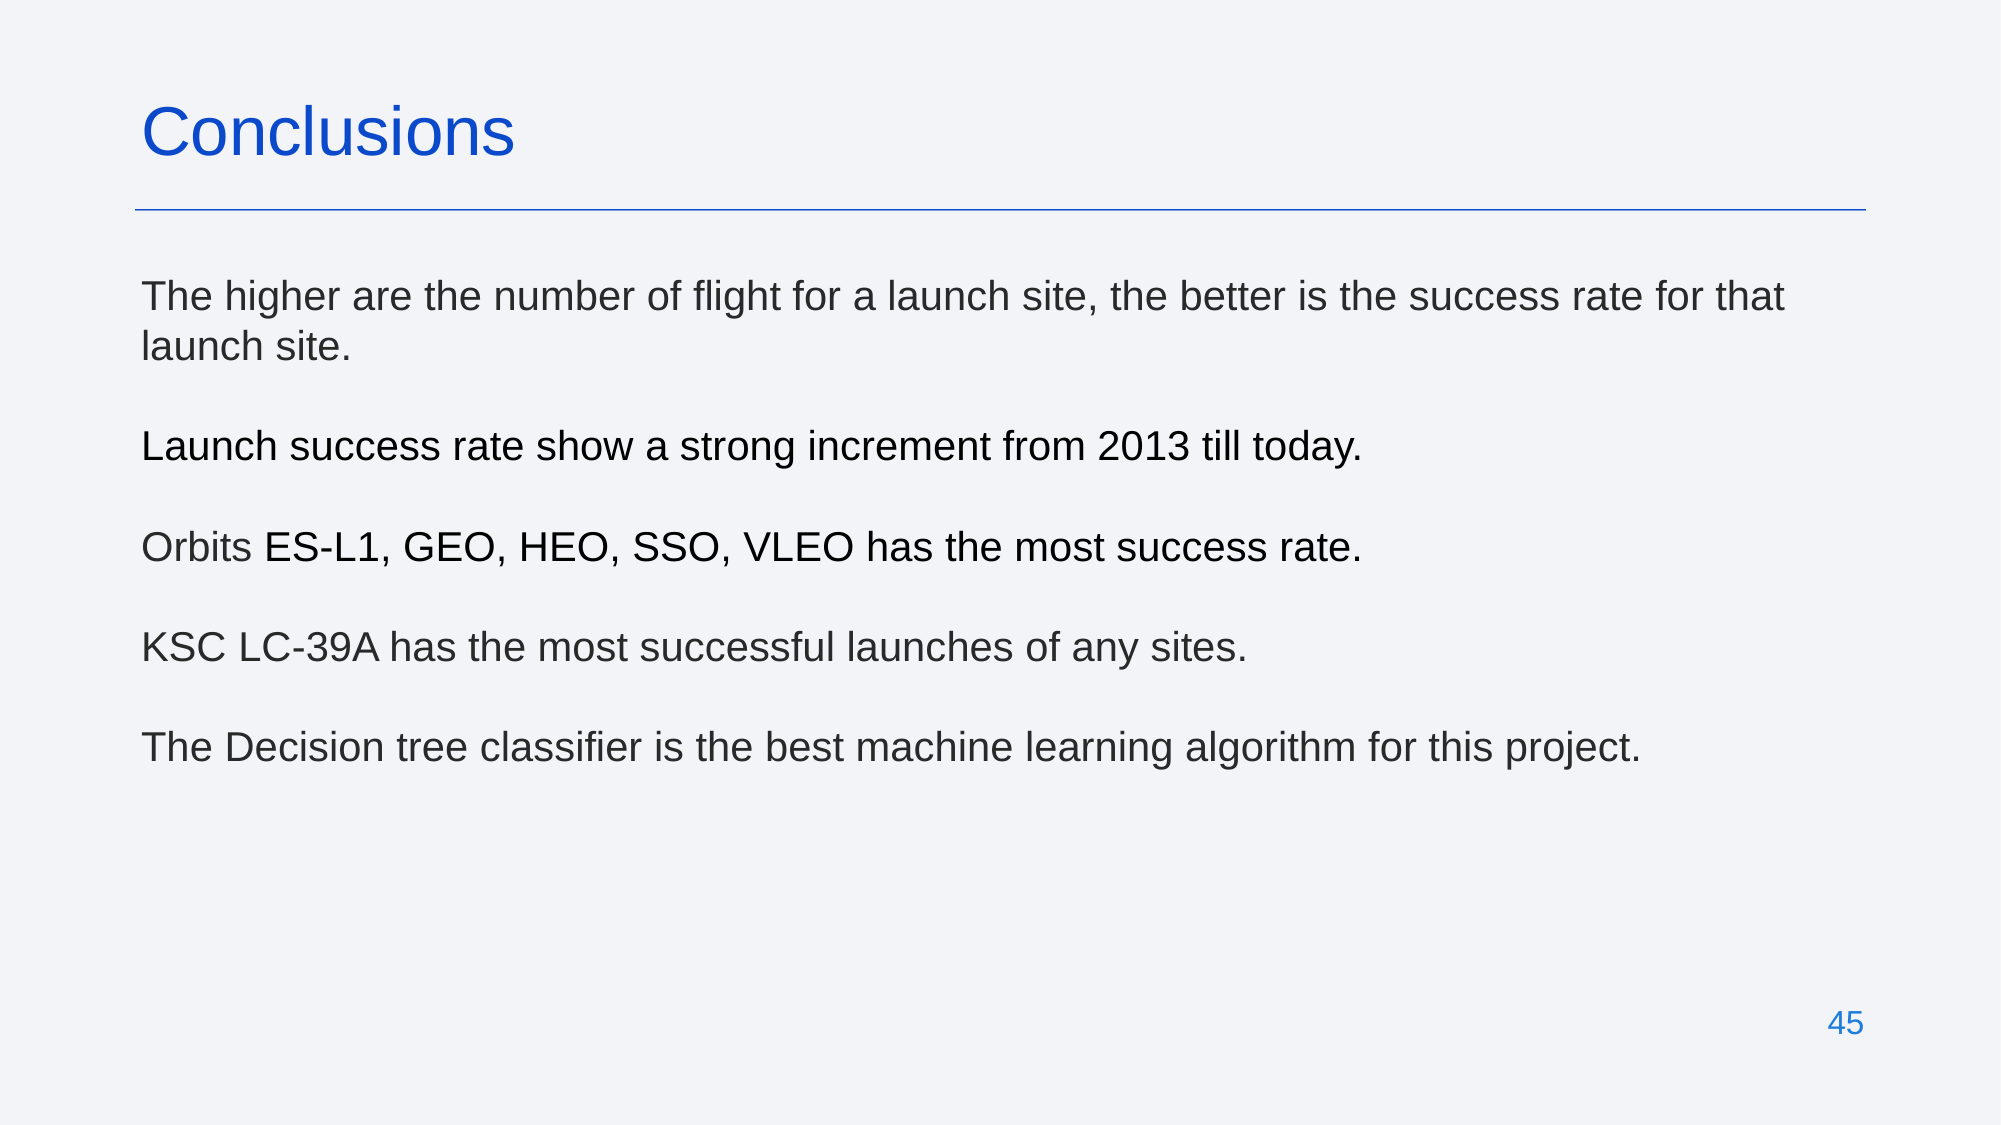

Conclusions

The higher are the number of flight for a launch site, the better is the success rate for that launch site.

Launch success rate show a strong increment from 2013 till today.

Orbits ES-L1, GEO, HEO, SSO, VLEO has the most success rate.

KSC LC-39A has the most successful launches of any sites.

The Decision tree classifier is the best machine learning algorithm for this project.
45